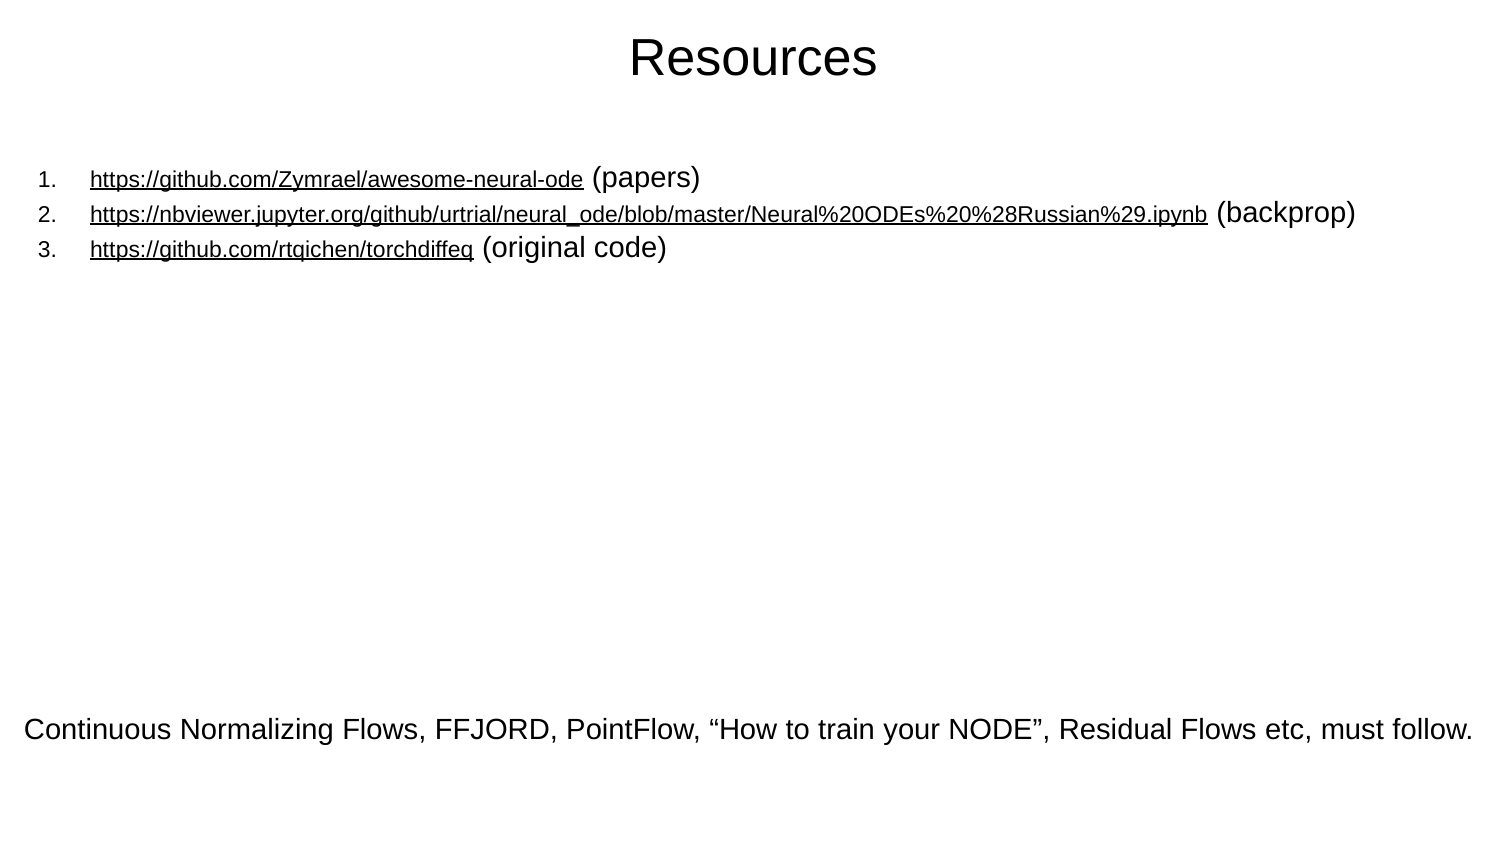

Resources

https://github.com/Zymrael/awesome-neural-ode (papers)
https://nbviewer.jupyter.org/github/urtrial/neural_ode/blob/master/Neural%20ODEs%20%28Russian%29.ipynb (backprop)
https://github.com/rtqichen/torchdiffeq (original code)
Continuous Normalizing Flows, FFJORD, PointFlow, “How to train your NODE”, Residual Flows etc, must follow.